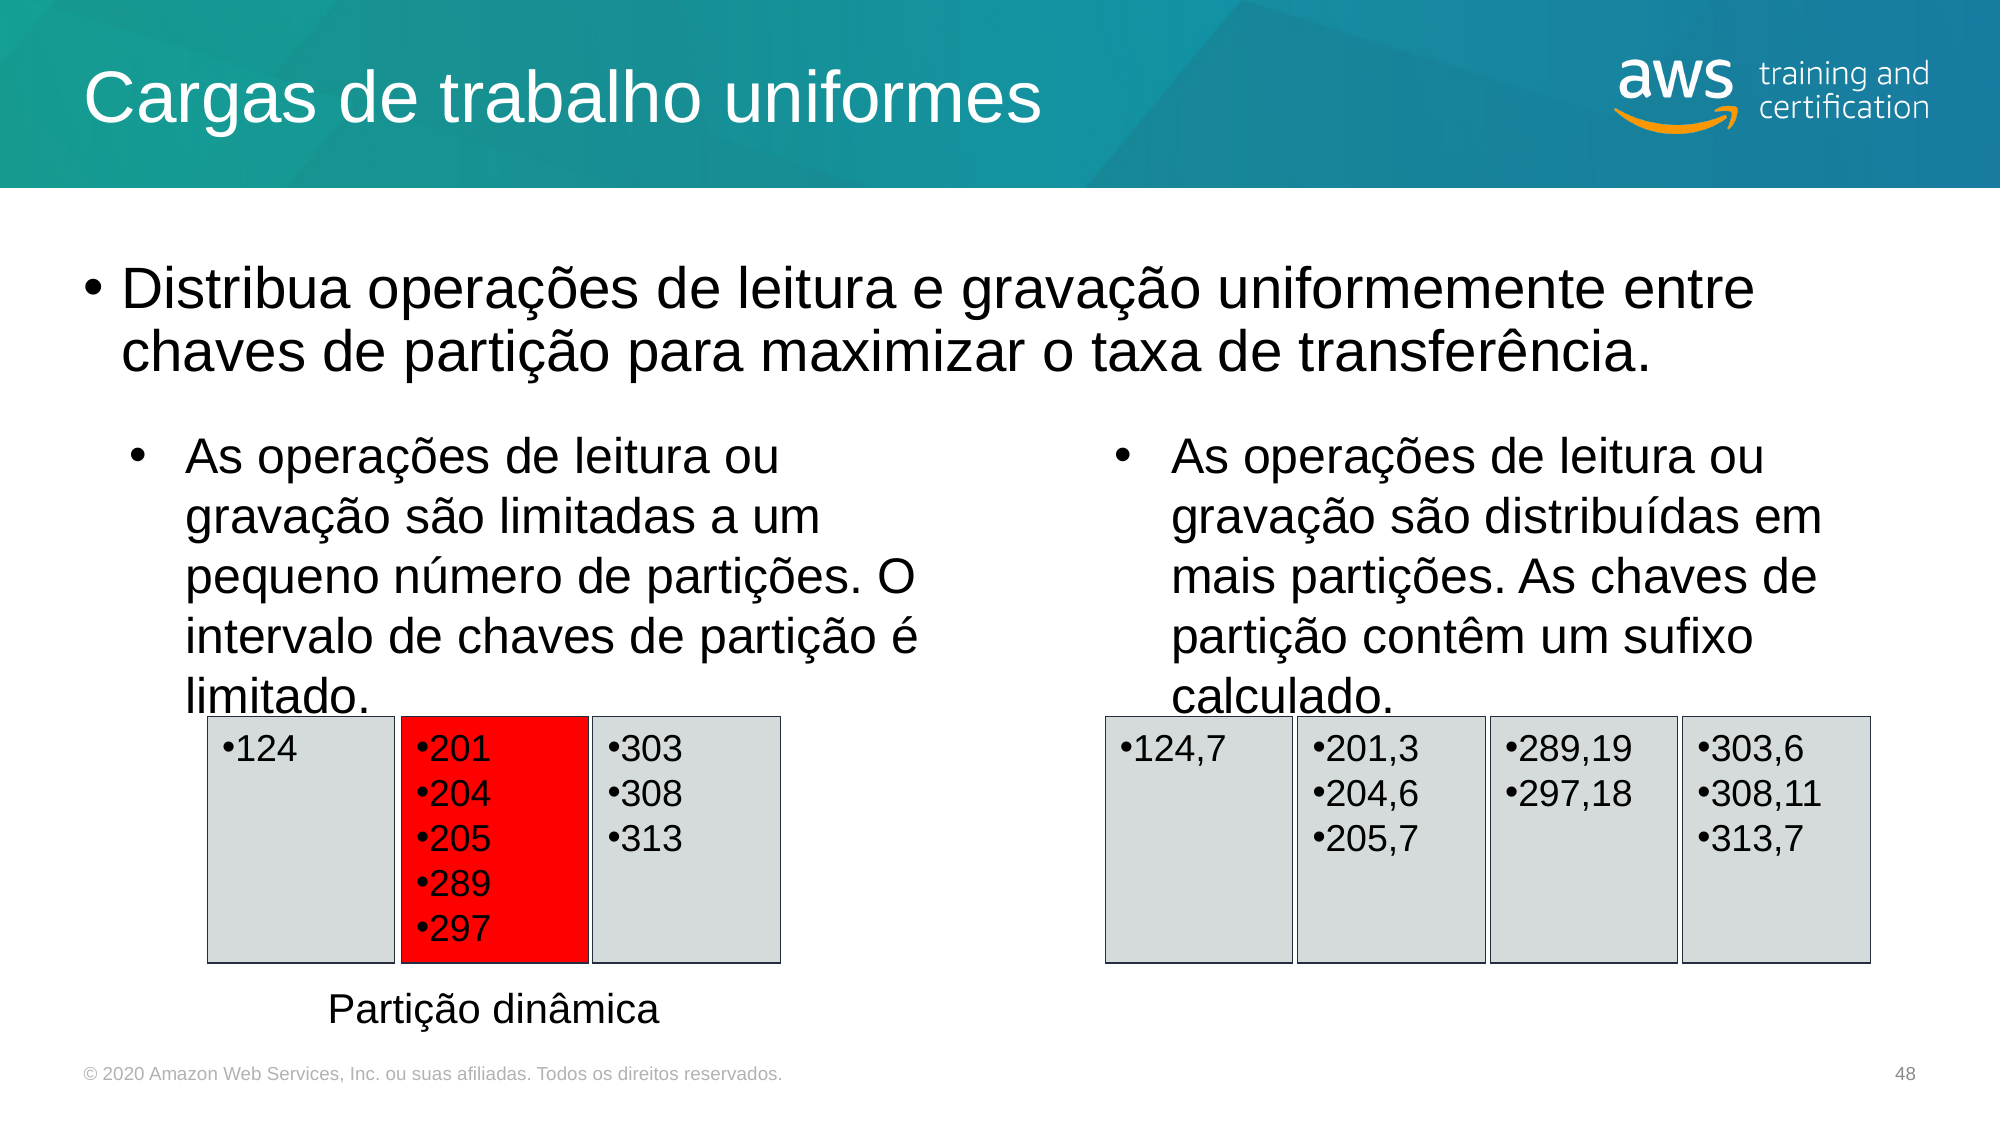

# Cargas de trabalho uniformes
Distribua operações de leitura e gravação uniformemente entre chaves de partição para maximizar o taxa de transferência.

As operações de leitura ou gravação são limitadas a um pequeno número de partições. O intervalo de chaves de partição é limitado.

As operações de leitura ou gravação são distribuídas em mais partições. As chaves de partição contêm um sufixo calculado.
124
201
204
205
289
297
303
308
313
124,7
201,3
204,6
205,7
289,19
297,18
303,6
308,11
313,7
Partição dinâmica
© 2020 Amazon Web Services, Inc. ou suas afiliadas. Todos os direitos reservados.
48